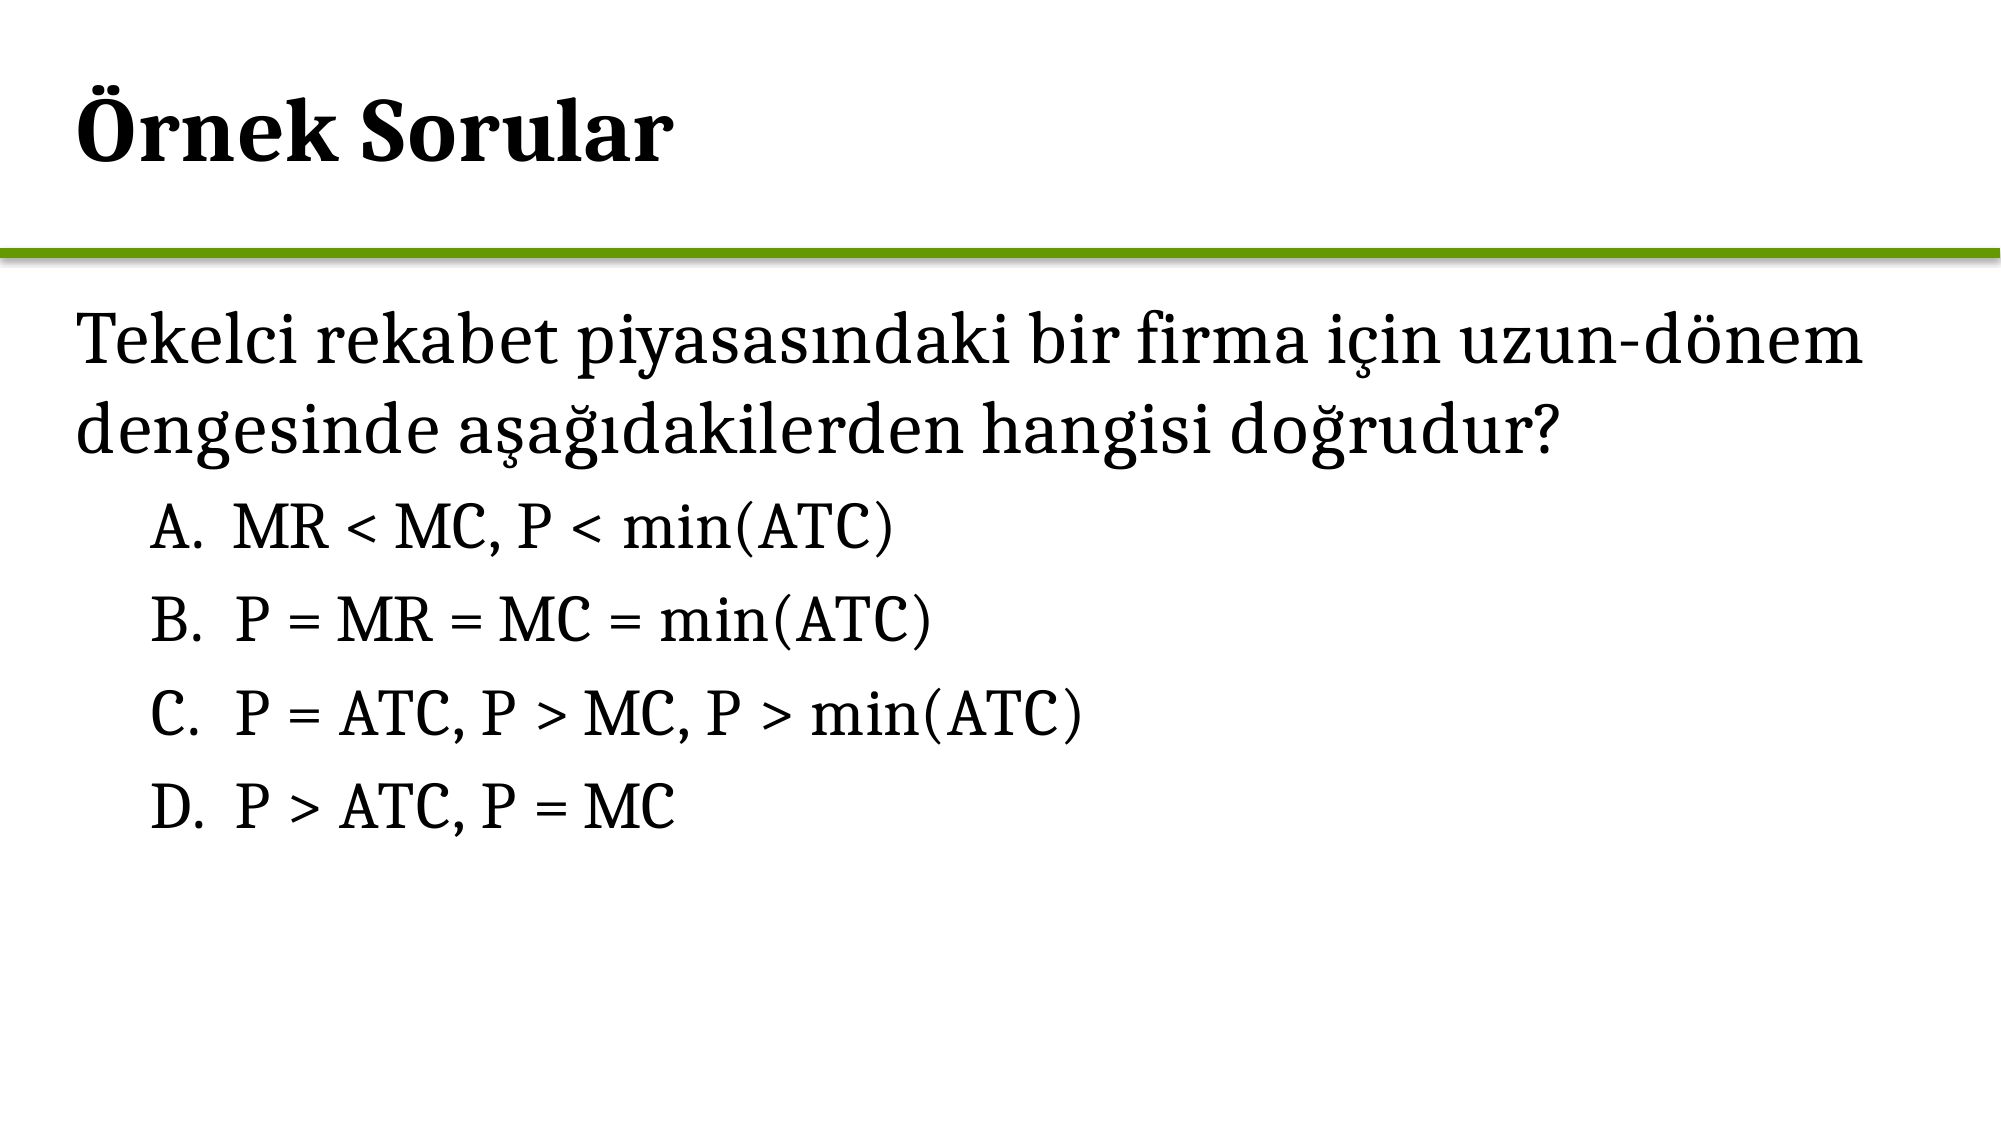

Örnek Sorular
Tekelci rekabet piyasasındaki bir firma için uzun-dönem dengesinde aşağıdakilerden hangisi doğrudur?
MR < MC, P < min(ATC)
P = MR = MC = min(ATC)
P = ATC, P > MC, P > min(ATC)
P > ATC, P = MC